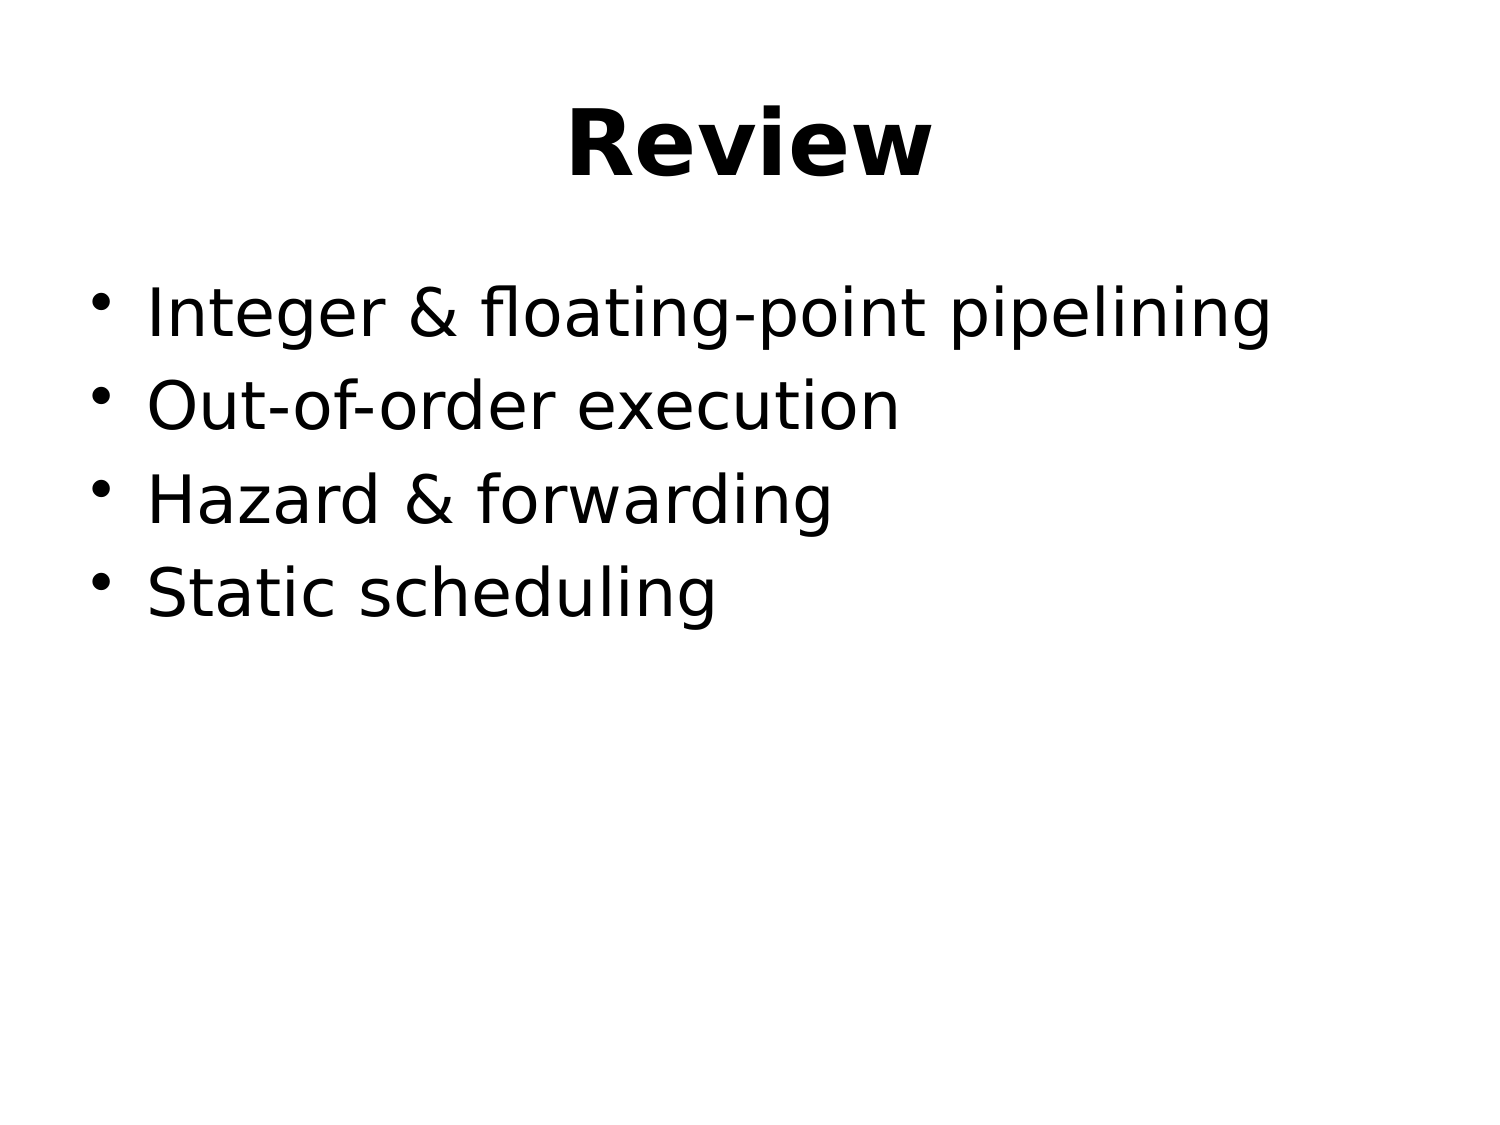

# Review
Integer & floating-point pipelining
Out-of-order execution
Hazard & forwarding
Static scheduling